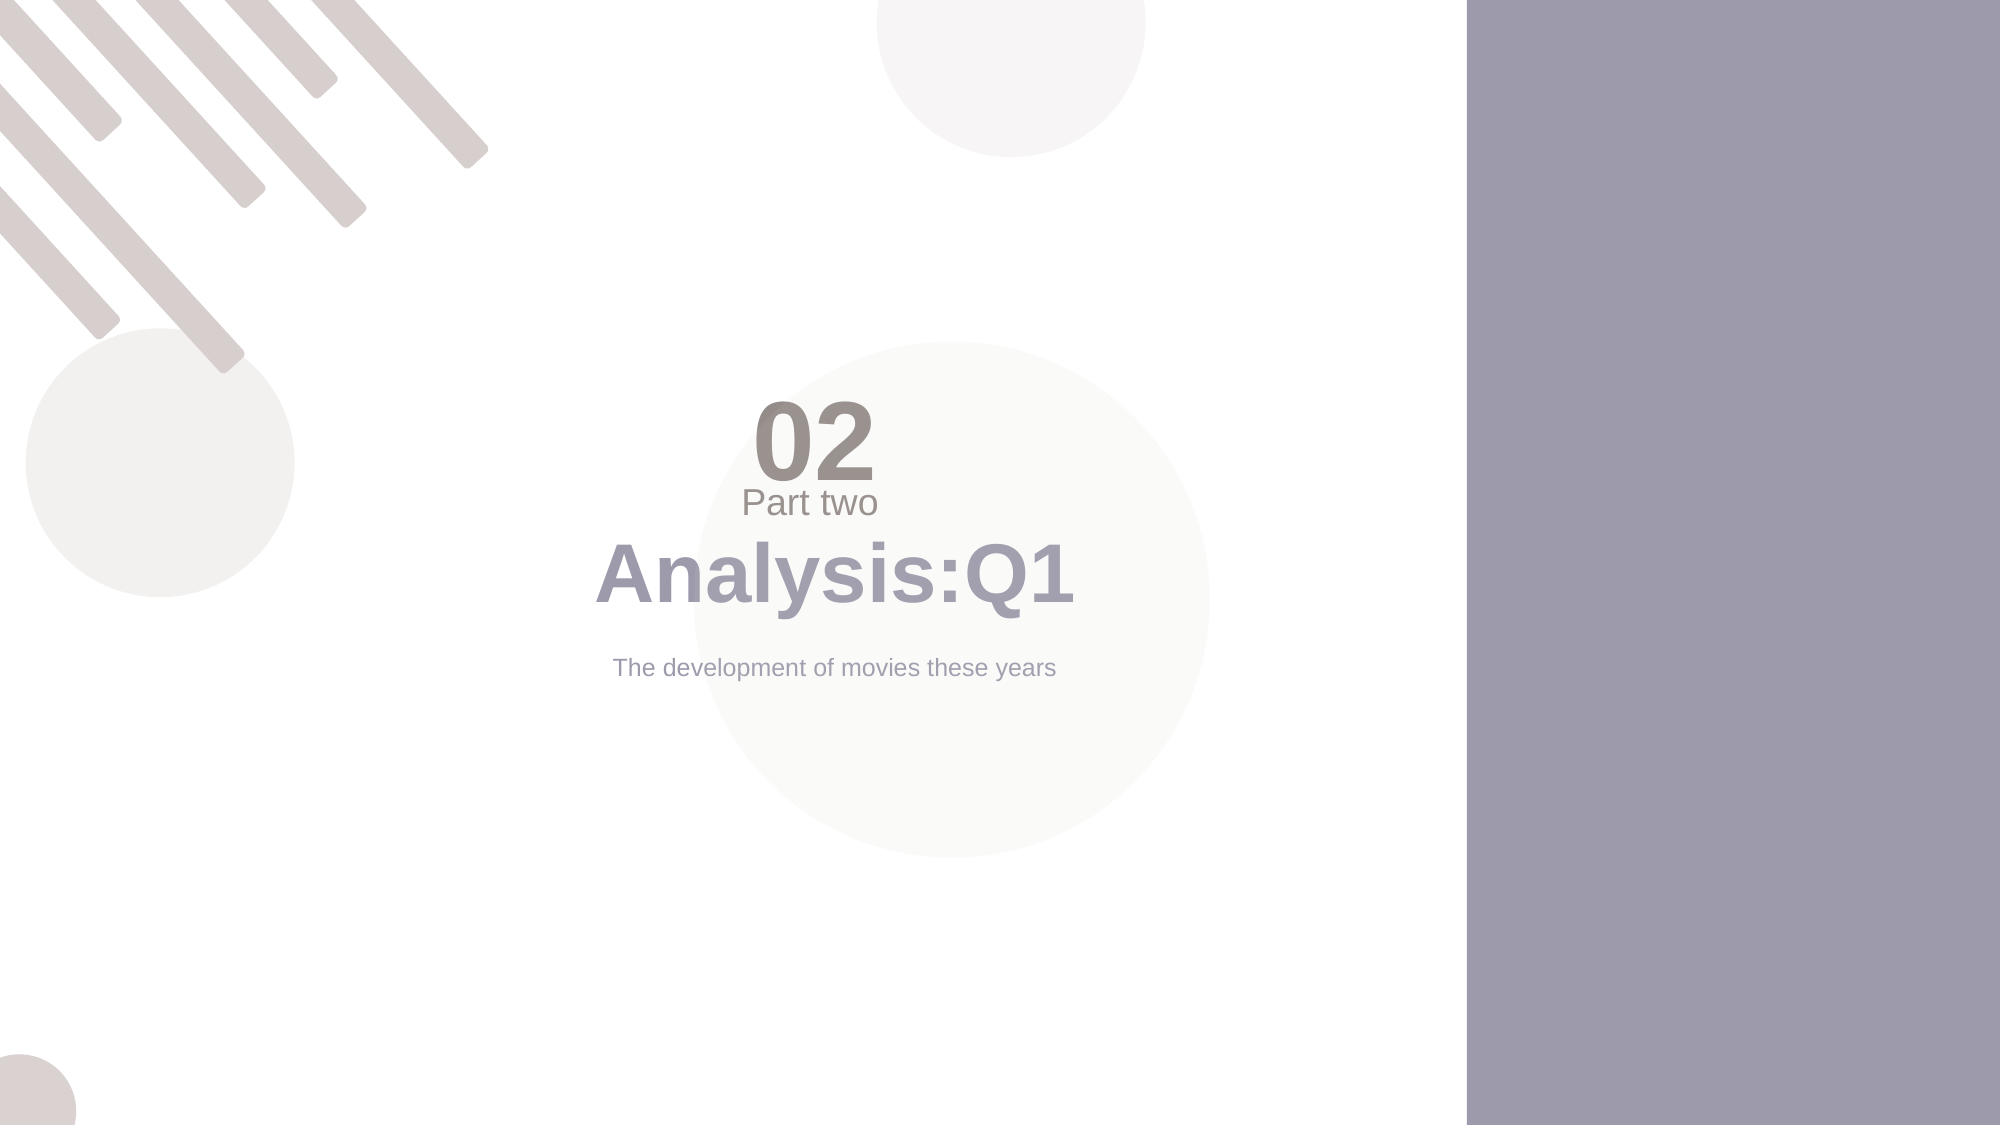

02
Part two
Analysis:Q1
The development of movies these years